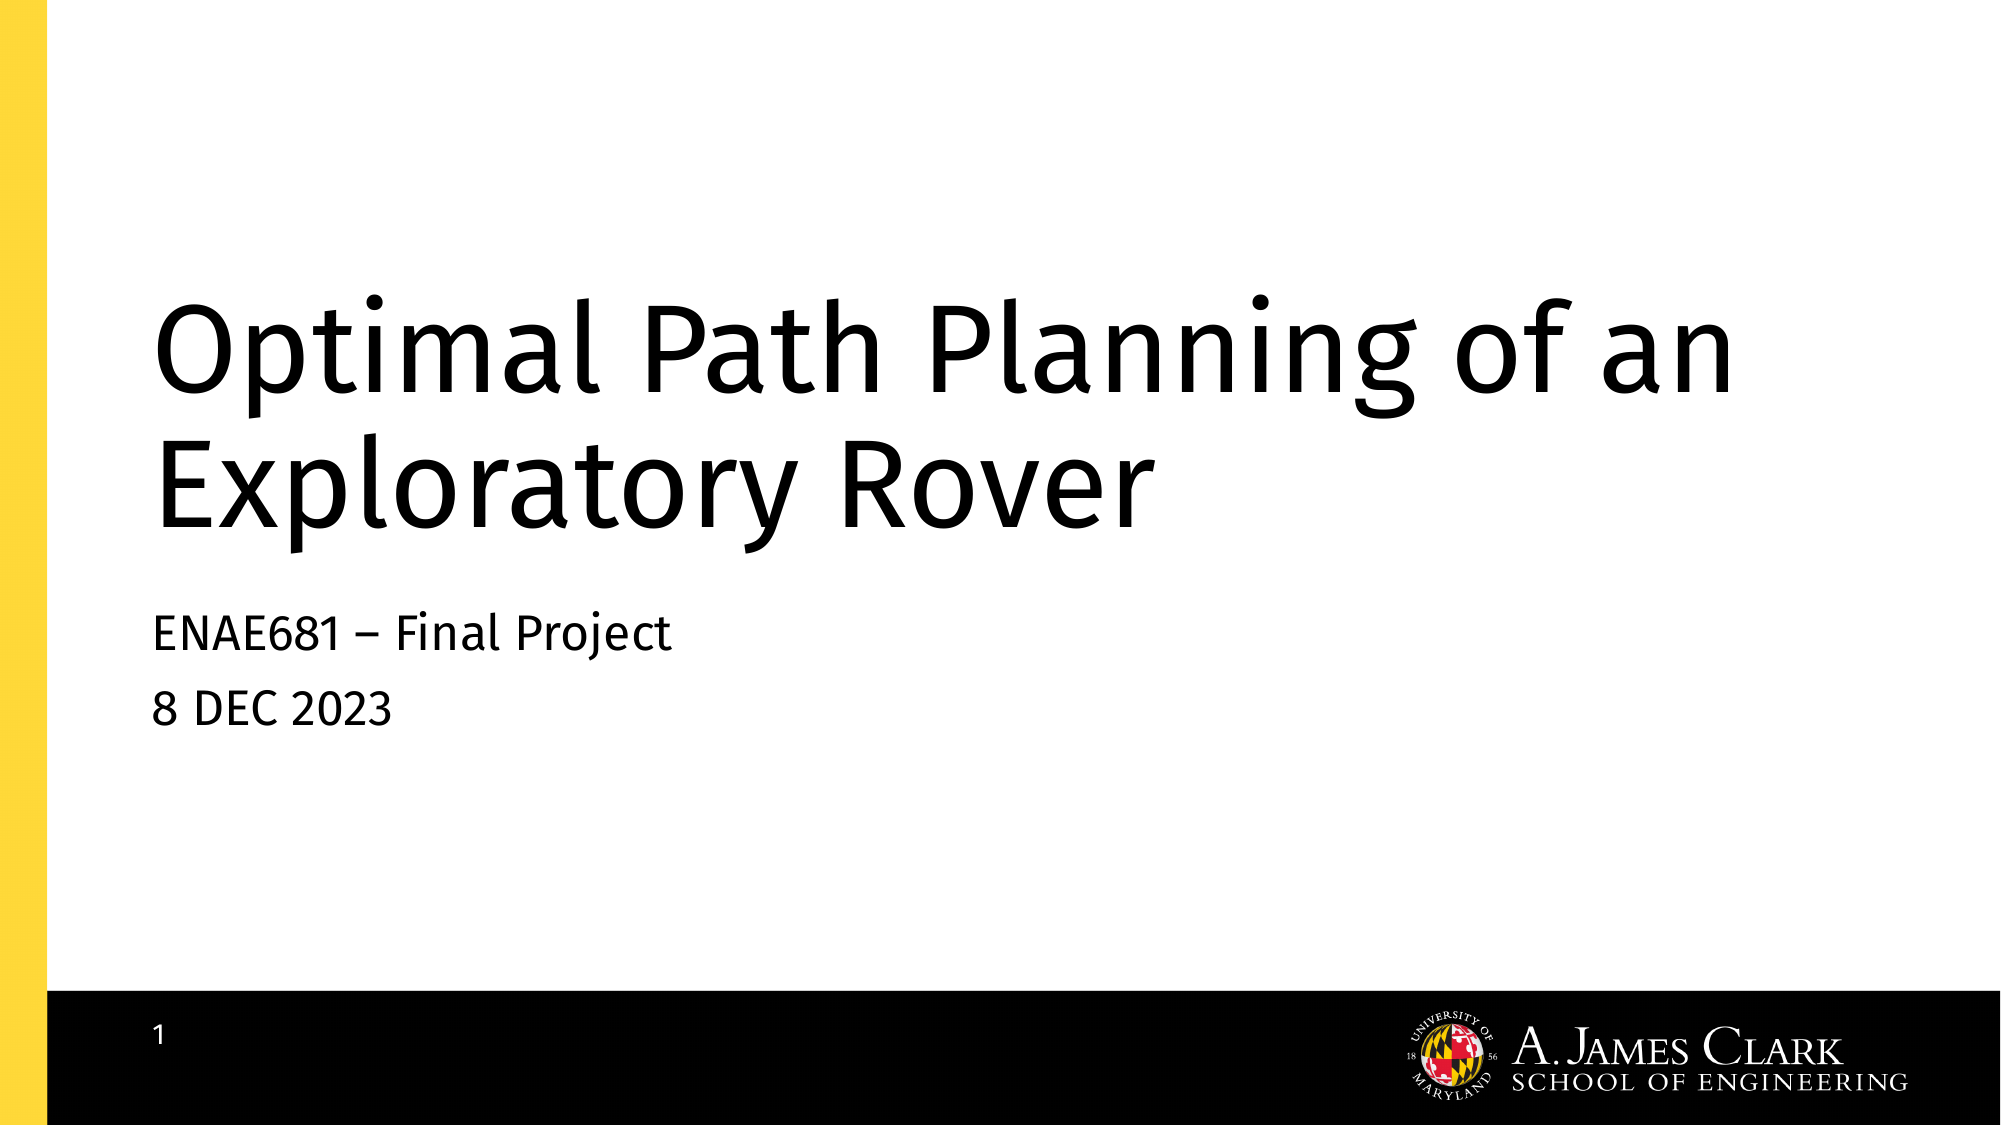

# Optimal Path Planning of an Exploratory Rover
ENAE681 – Final Project
8 DEC 2023
1